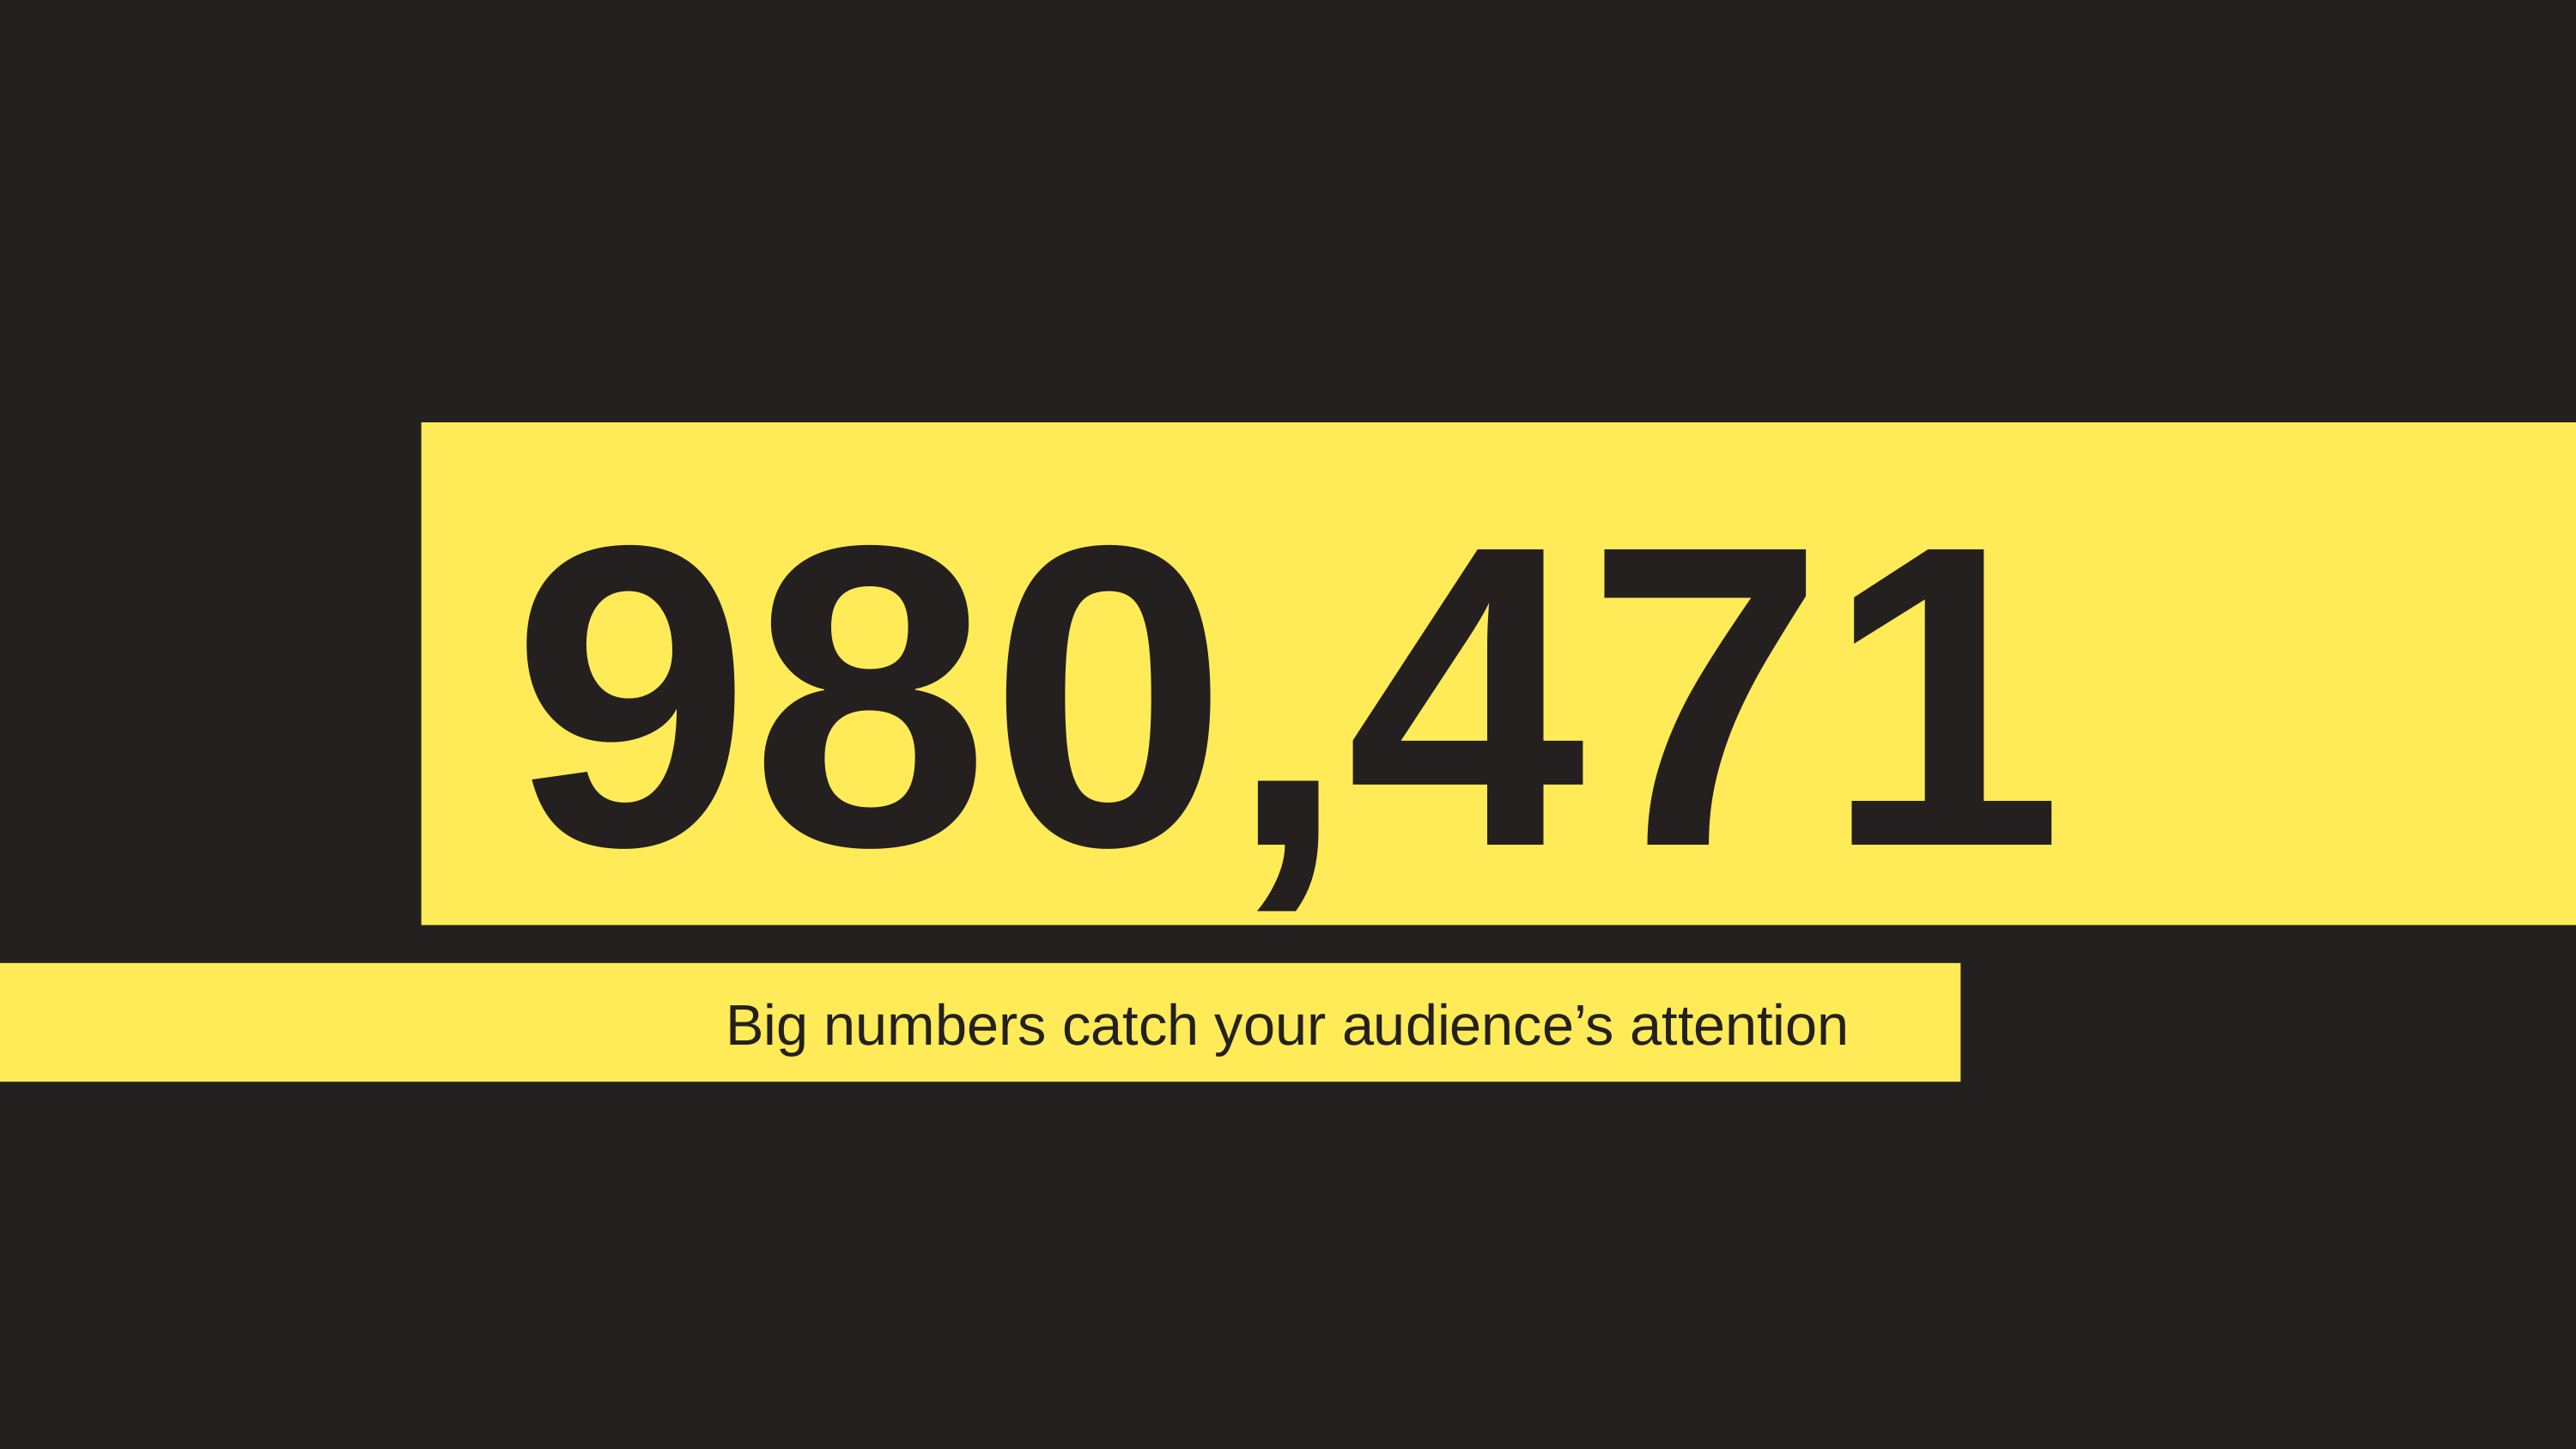

# 980,471
Big numbers catch your audience’s attention